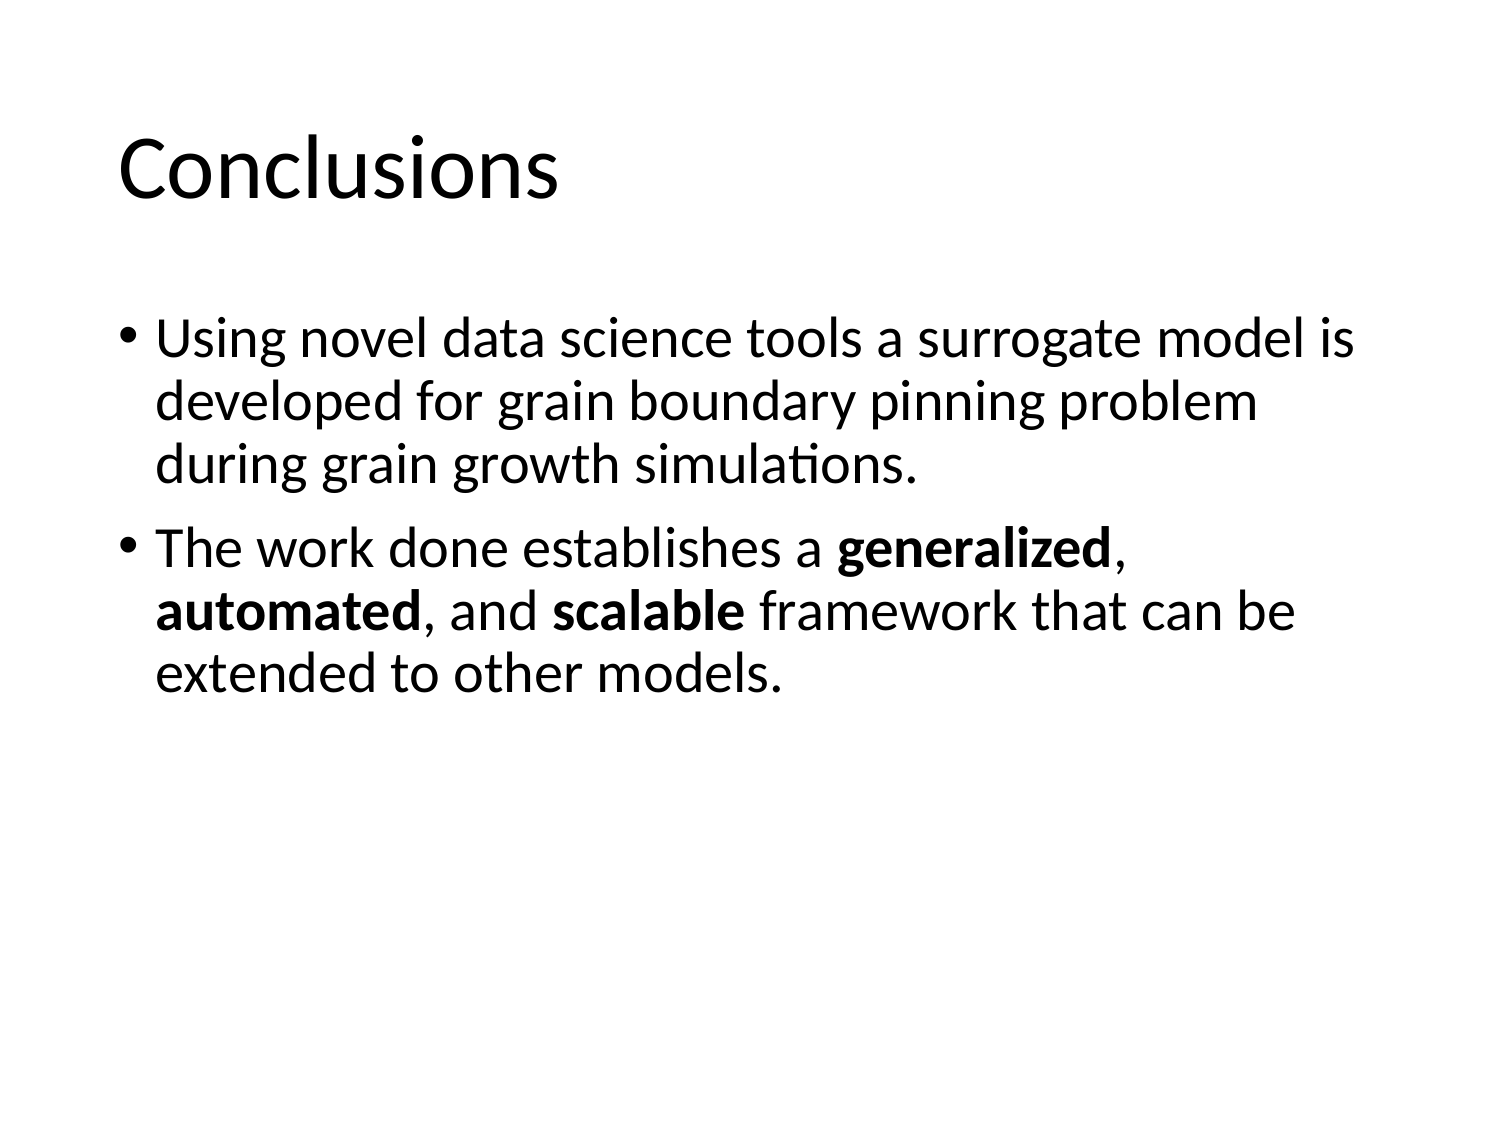

# Conclusions
Using novel data science tools a surrogate model is developed for grain boundary pinning problem during grain growth simulations.
The work done establishes a generalized, automated, and scalable framework that can be extended to other models.